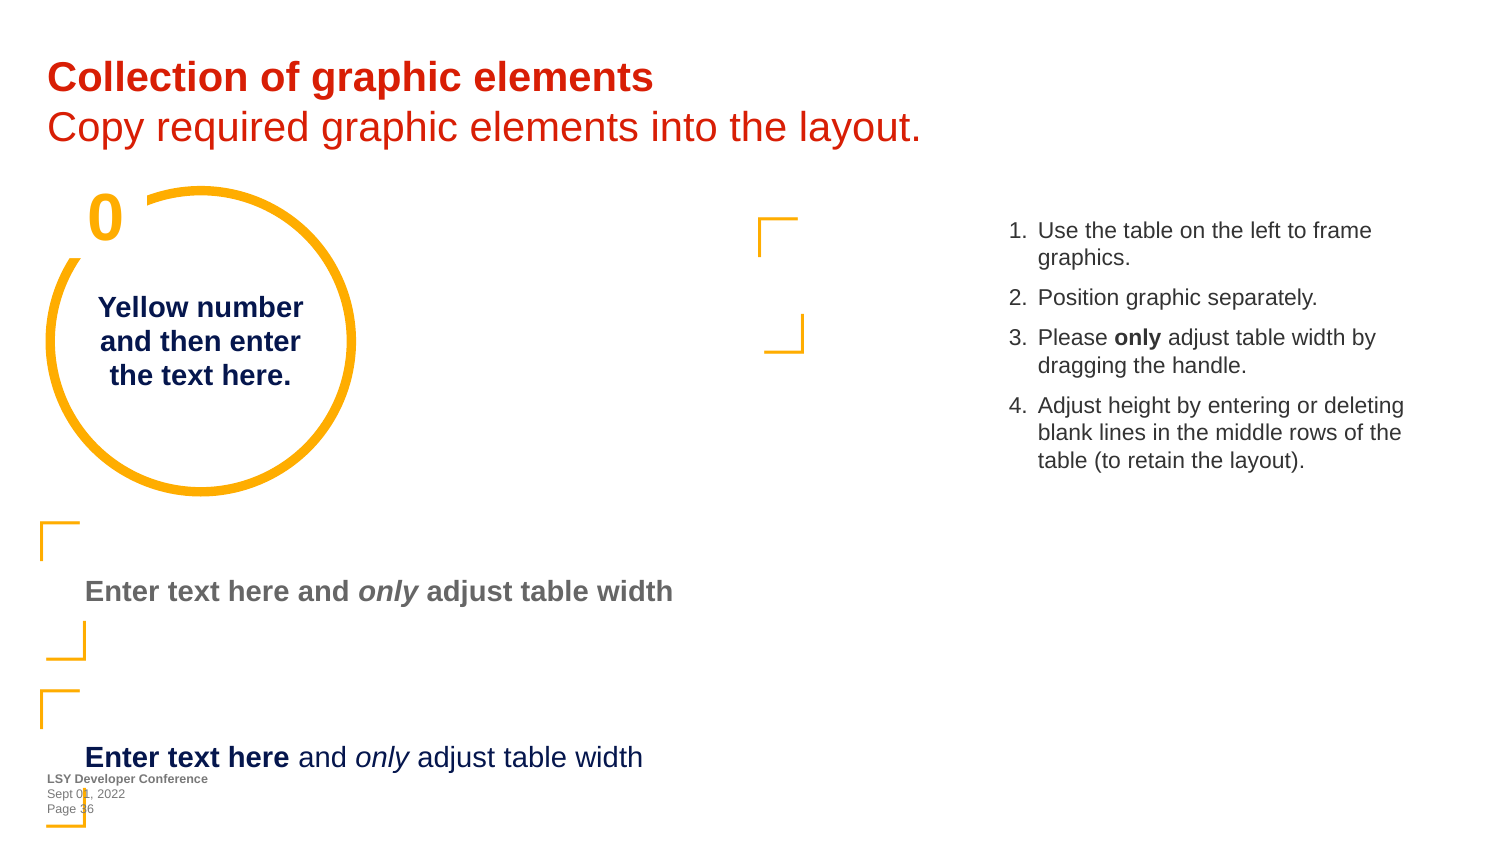

Collection of graphic elements
Copy required graphic elements into the layout.
Yellow number and then enter the text here.
0

| ∟ |
| --- |
|  |
| ∟ |
Use the table on the left to frame graphics.
Position graphic separately.
Please only adjust table width by dragging the handle.
Adjust height by entering or deleting
blank lines in the middle rows of the table (to retain the layout).
| ∟ |
| --- |
| Enter text here and only adjust table width |
| ∟ |
| ∟ |
| --- |
| Enter text here and only adjust table width |
| ∟ |
LSY Developer Conference
Sept 01, 2022
Page 36